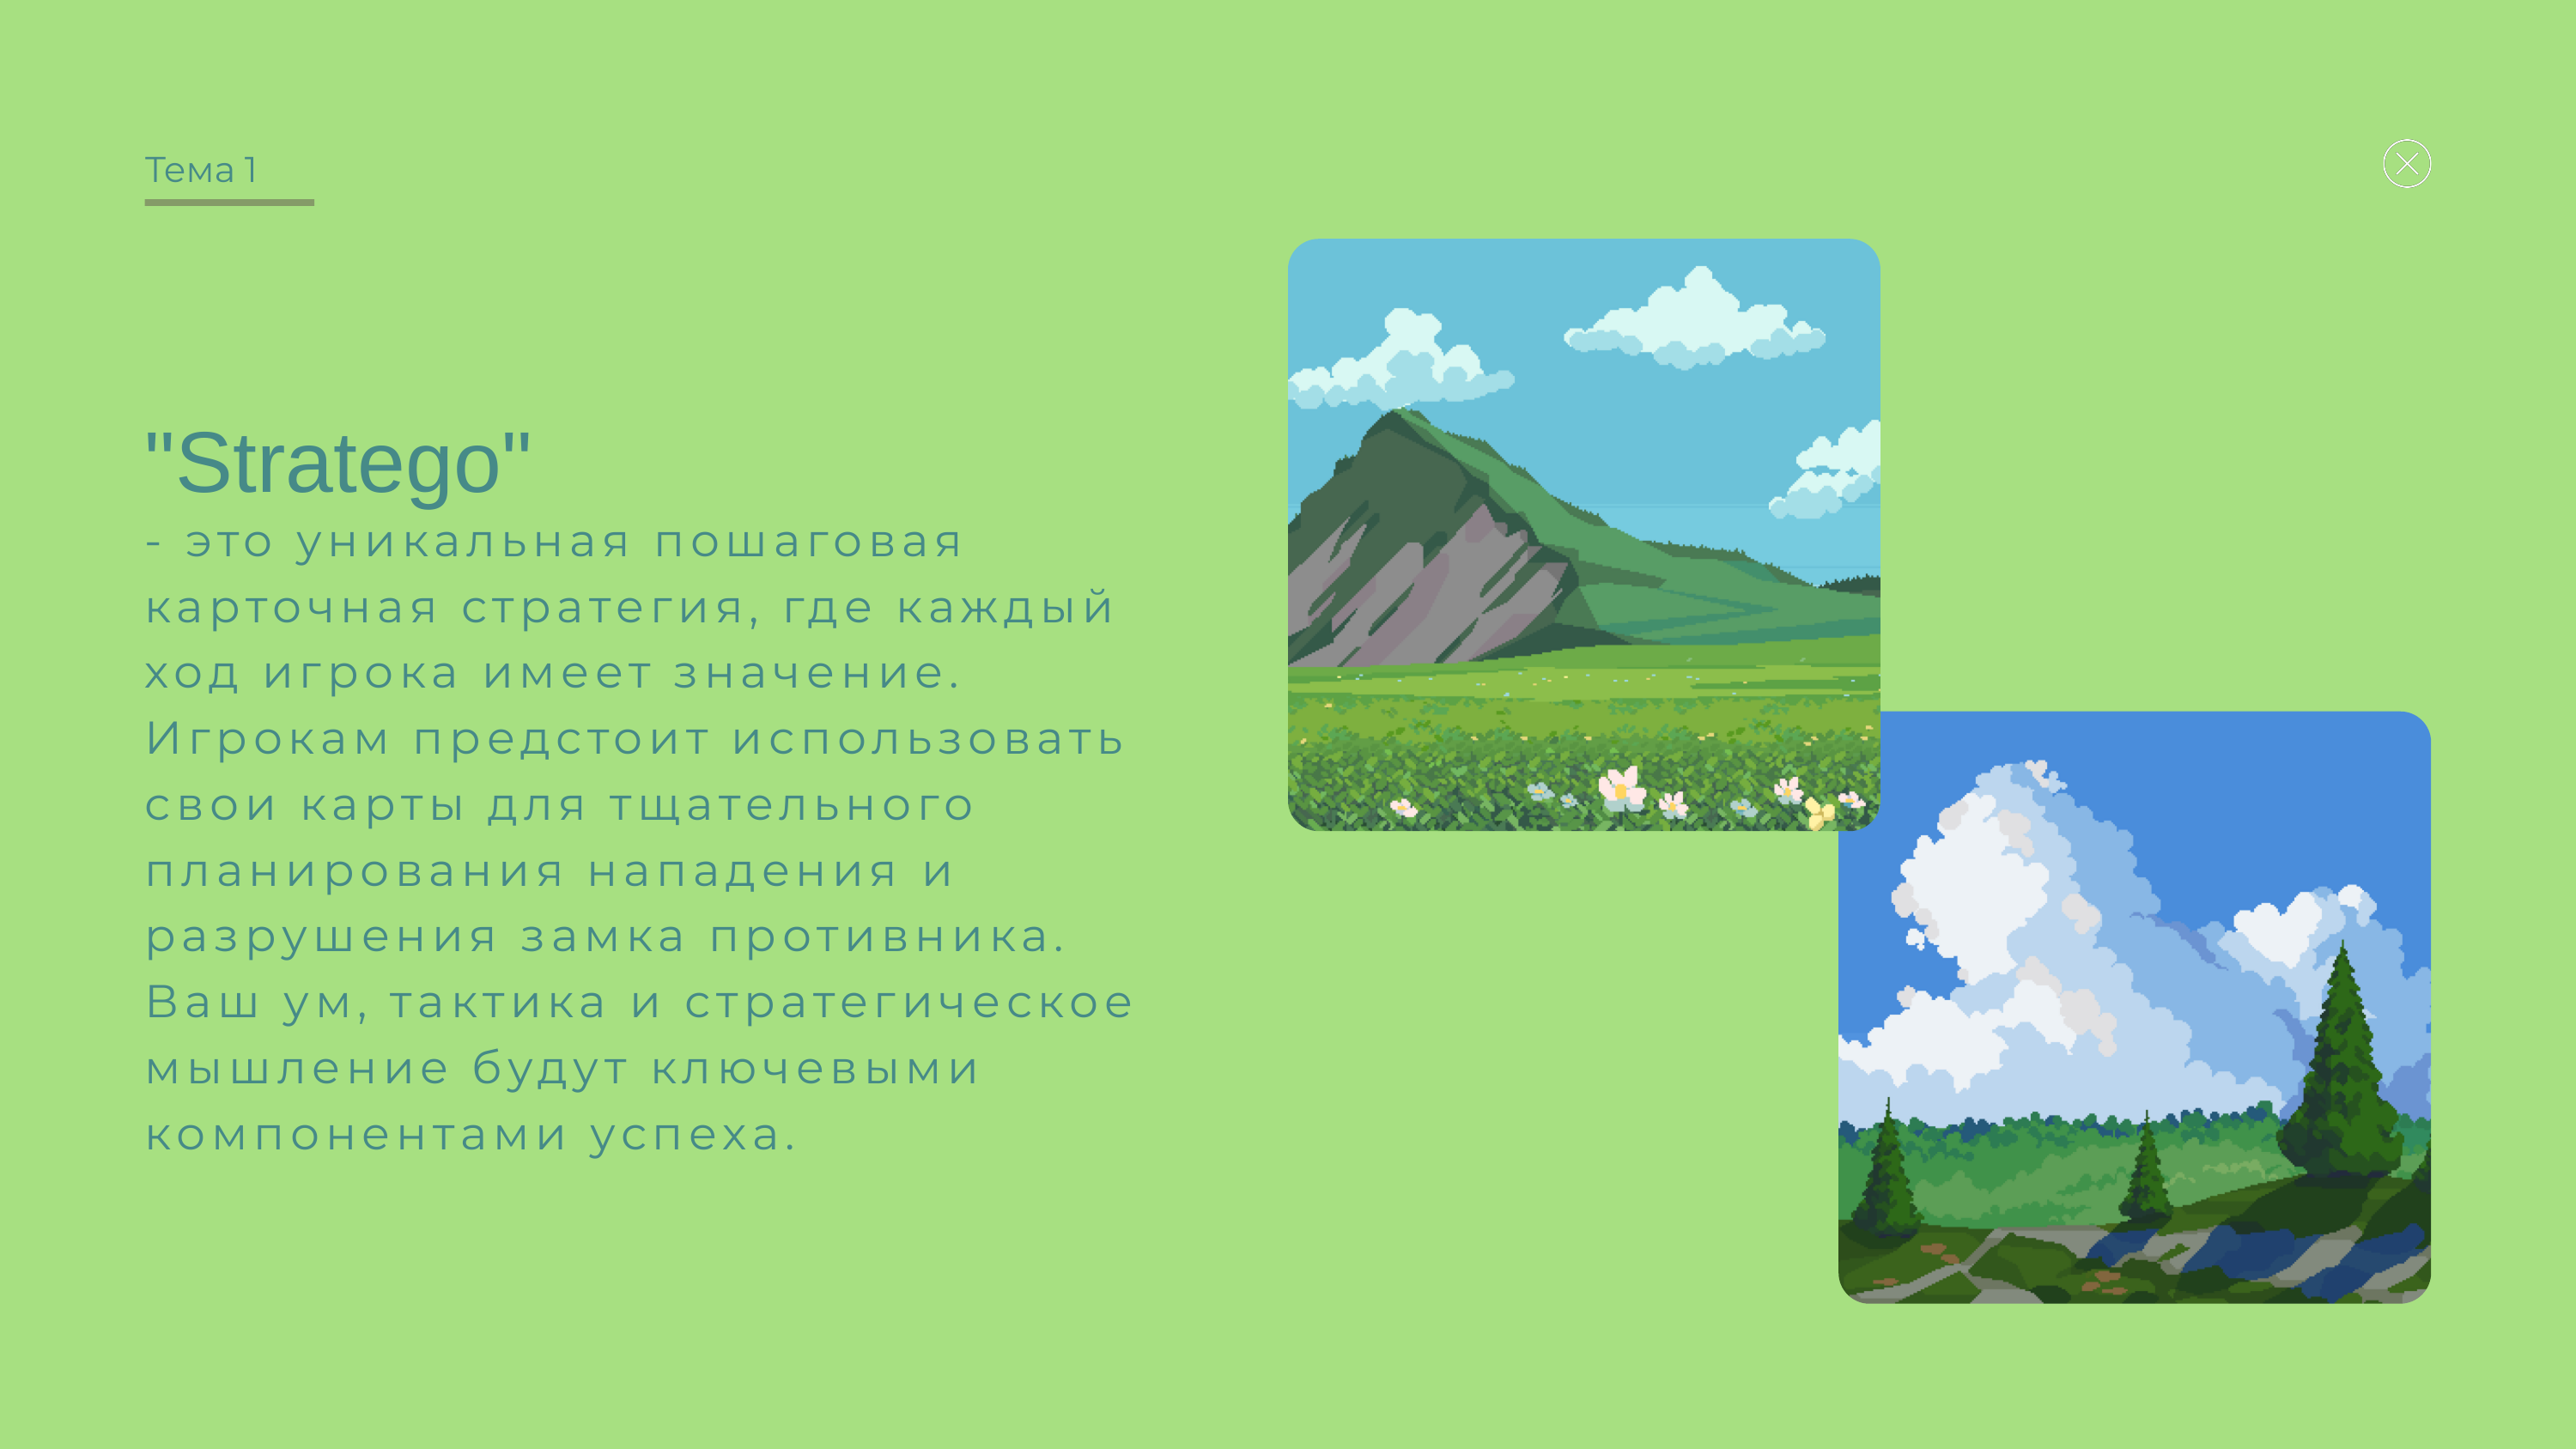

Тема 1

"Stratego"
- это уникальная пошаговая карточная стратегия, где каждый ход игрока имеет значение. Игрокам предстоит использовать свои карты для тщательного планирования нападения и разрушения замка противника. Ваш ум, тактика и стратегическое мышление будут ключевыми компонентами успеха.